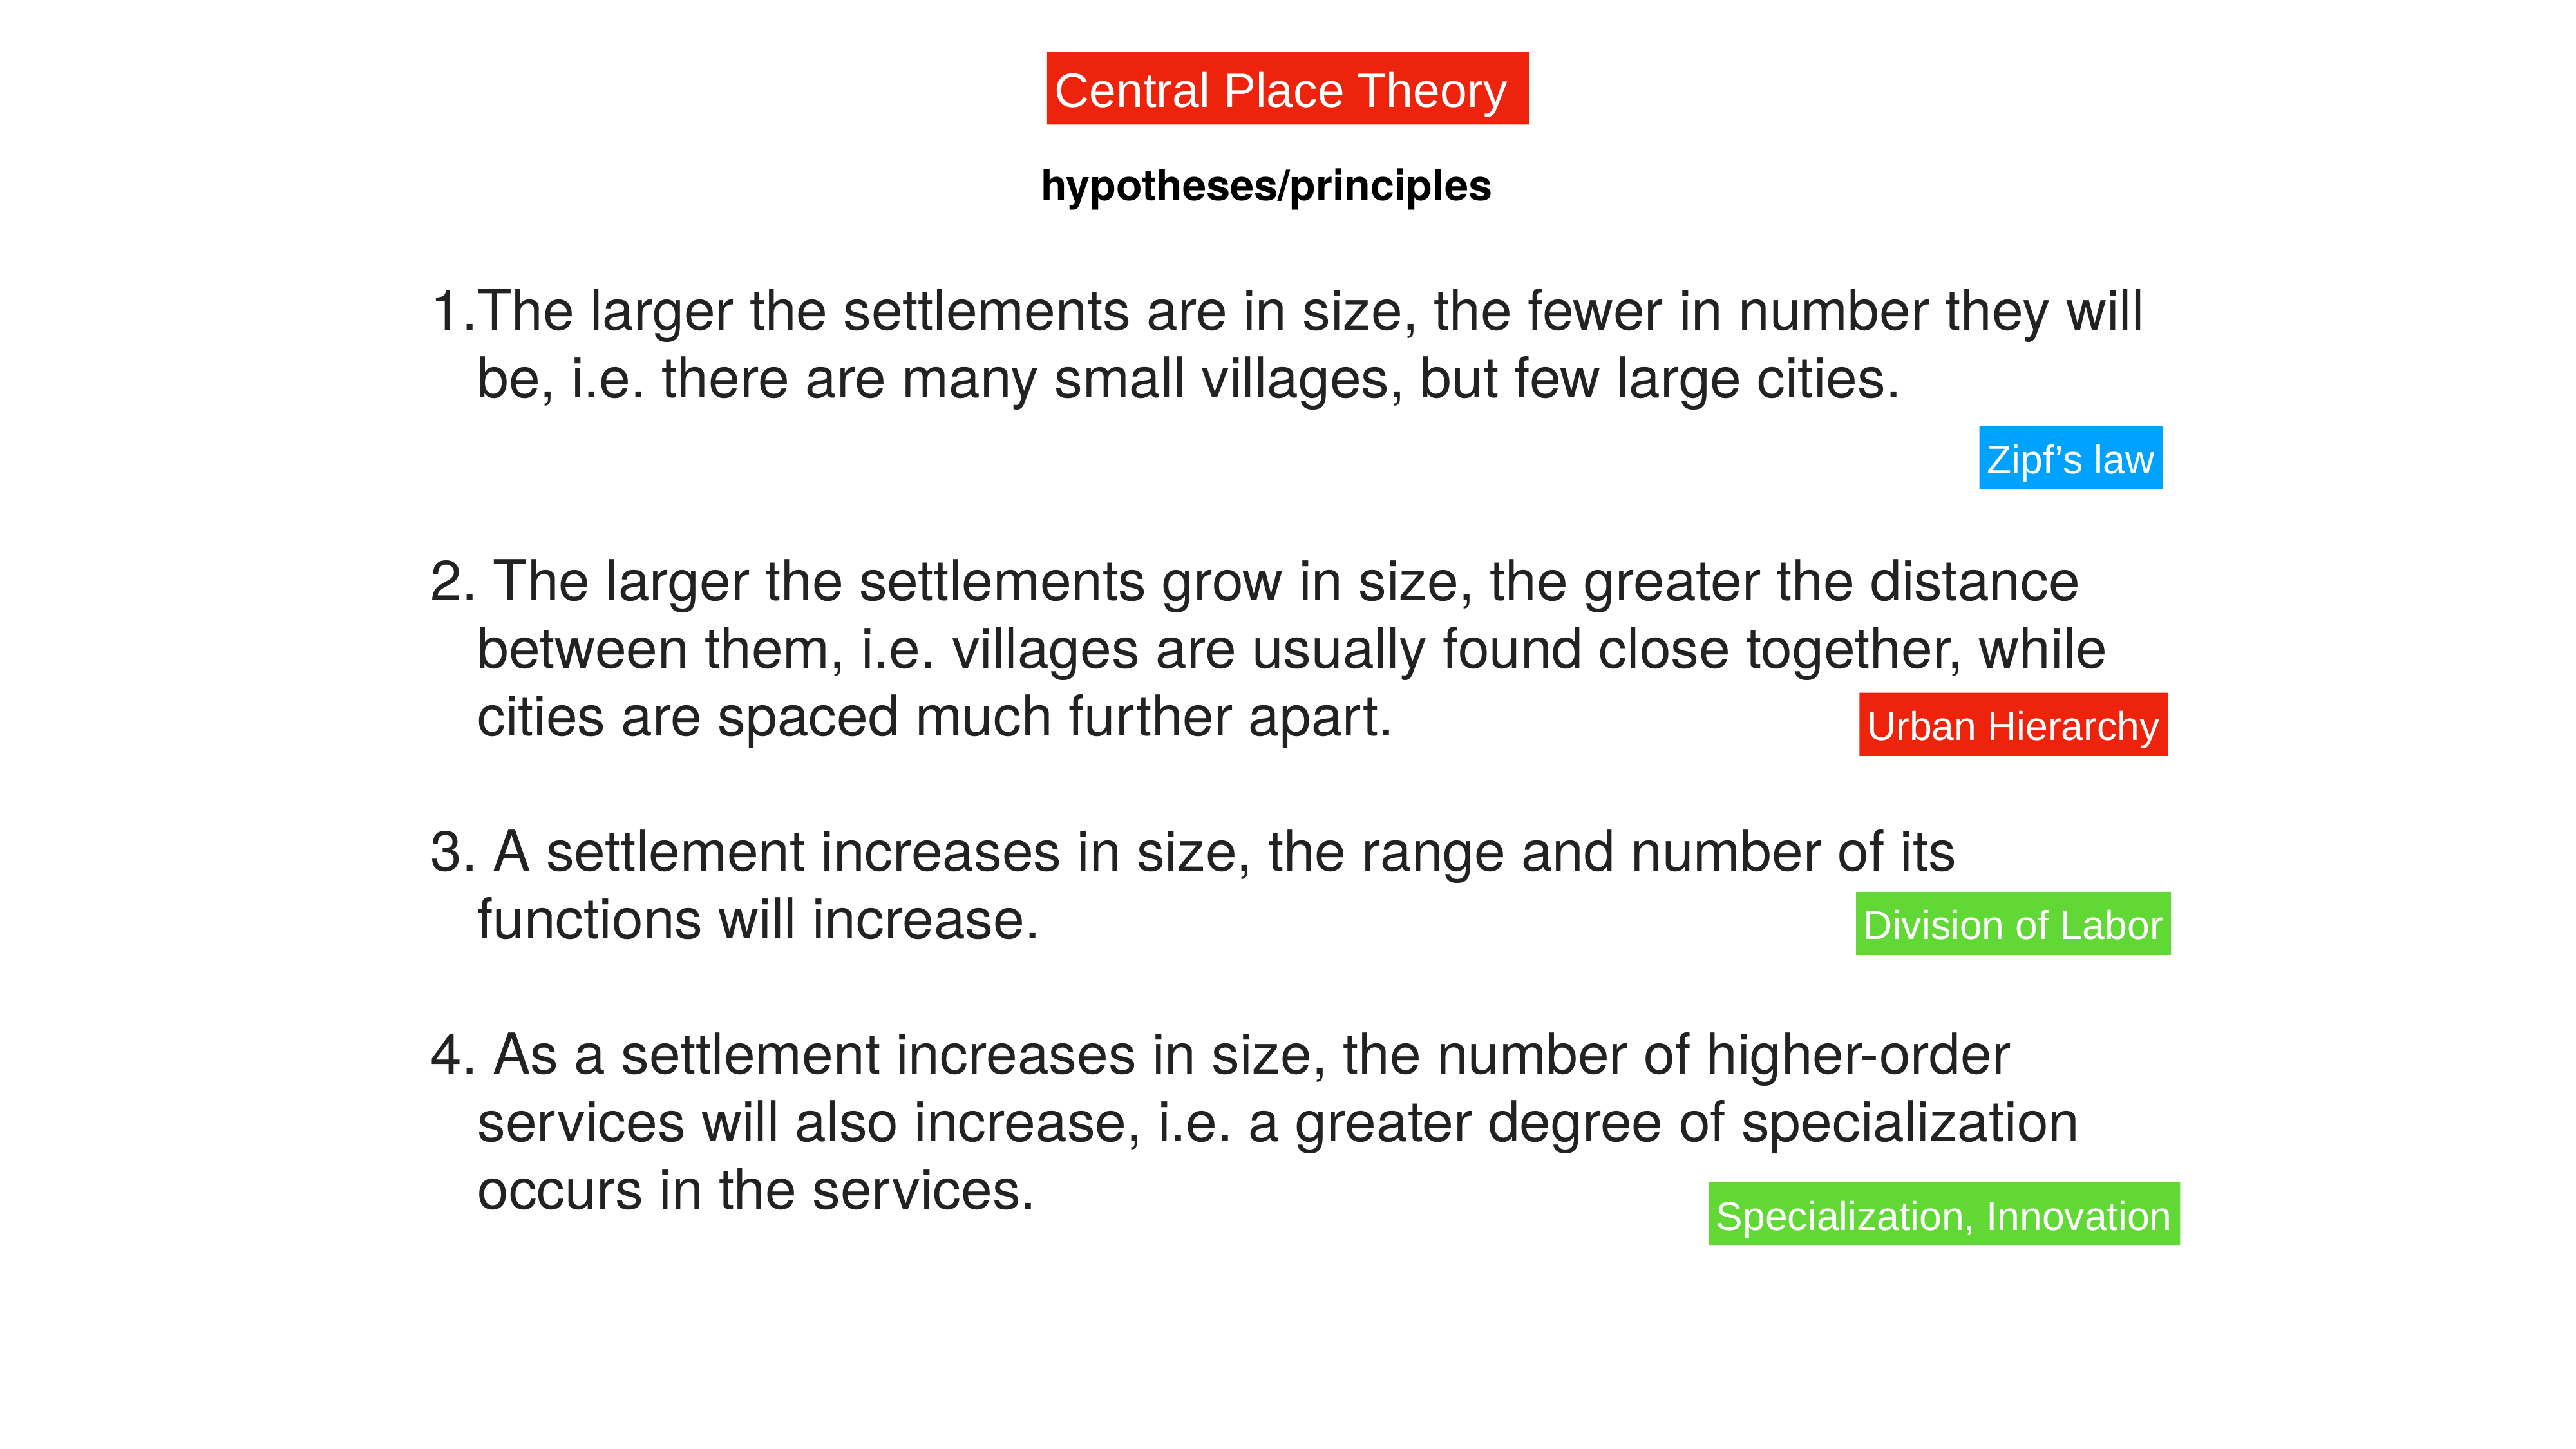

Central Place Theory
hypotheses/principles
The larger the settlements are in size, the fewer in number they will be, i.e. there are many small villages, but few large cities.

 The larger the settlements grow in size, the greater the distance between them, i.e. villages are usually found close together, while cities are spaced much further apart.

 A settlement increases in size, the range and number of its functions will increase.

 As a settlement increases in size, the number of higher-order services will also increase, i.e. a greater degree of specialization occurs in the services.
Zipf’s law
Urban Hierarchy
Division of Labor
Specialization, Innovation